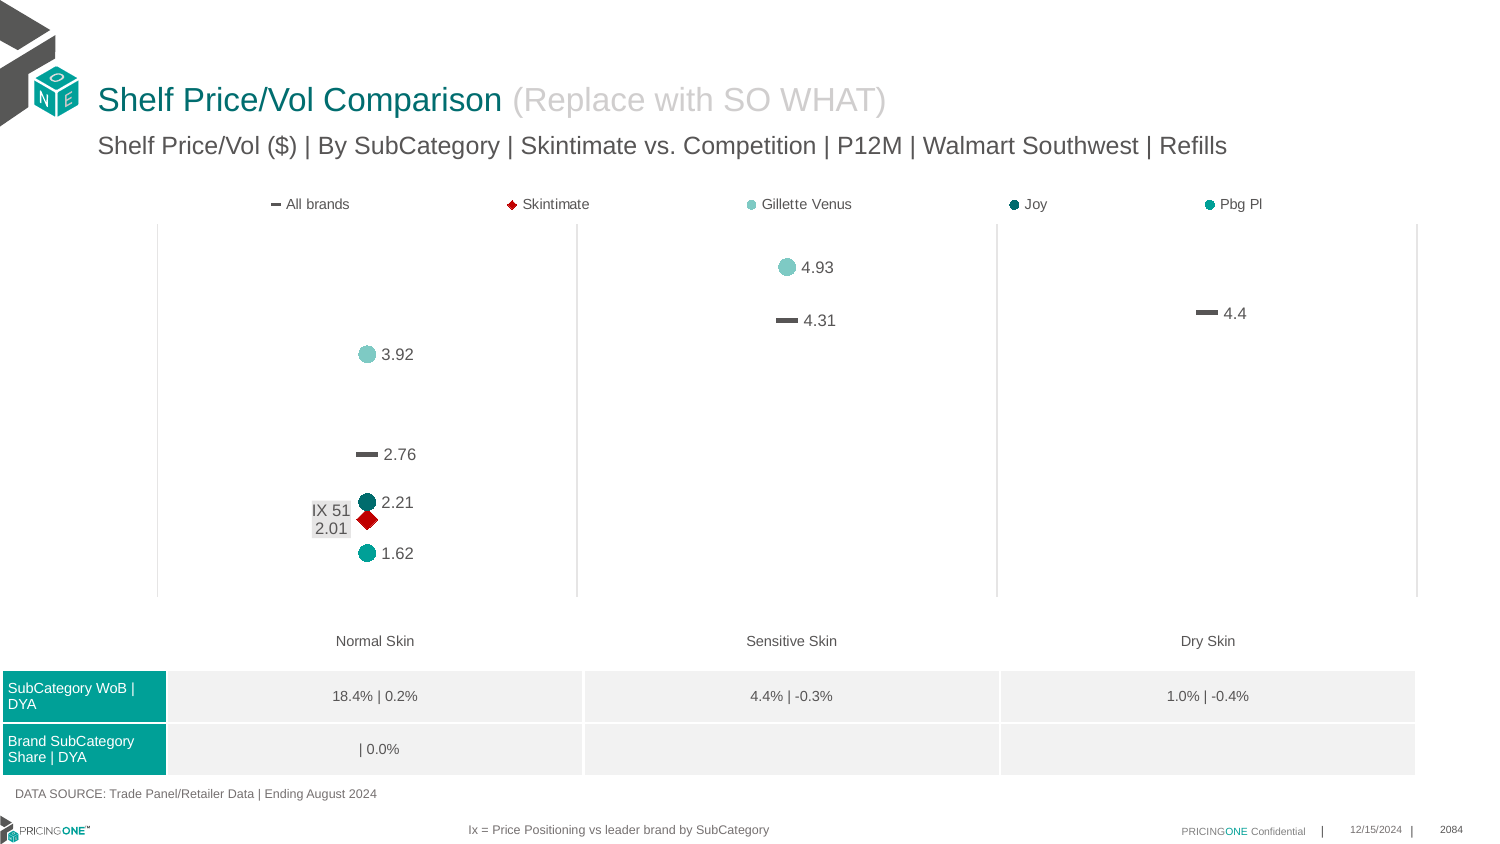

# Shelf Price/Vol Comparison (Replace with SO WHAT)
Shelf Price/Vol ($) | By SubCategory | Skintimate vs. Competition | P12M | Walmart Southwest | Refills

### Chart

| Category | All brands | Skintimate | Gillette Venus | Joy | Pbg Pl |
|---|---|---|---|---|---|
| IX 51 | 2.76 | 2.01 | 3.92 | 2.21 | 1.62 |
| None | 4.31 | None | 4.93 | None | None |
| None | 4.4 | None | None | None | None |
|  | Normal Skin | Sensitive Skin | Dry Skin |
| --- | --- | --- | --- |
| SubCategory WoB | DYA | 18.4% | 0.2% | 4.4% | -0.3% | 1.0% | -0.4% |
| Brand SubCategory Share | DYA | | 0.0% |  |  |
DATA SOURCE: Trade Panel/Retailer Data | Ending August 2024
Ix = Price Positioning vs leader brand by SubCategory
12/15/2024
2084